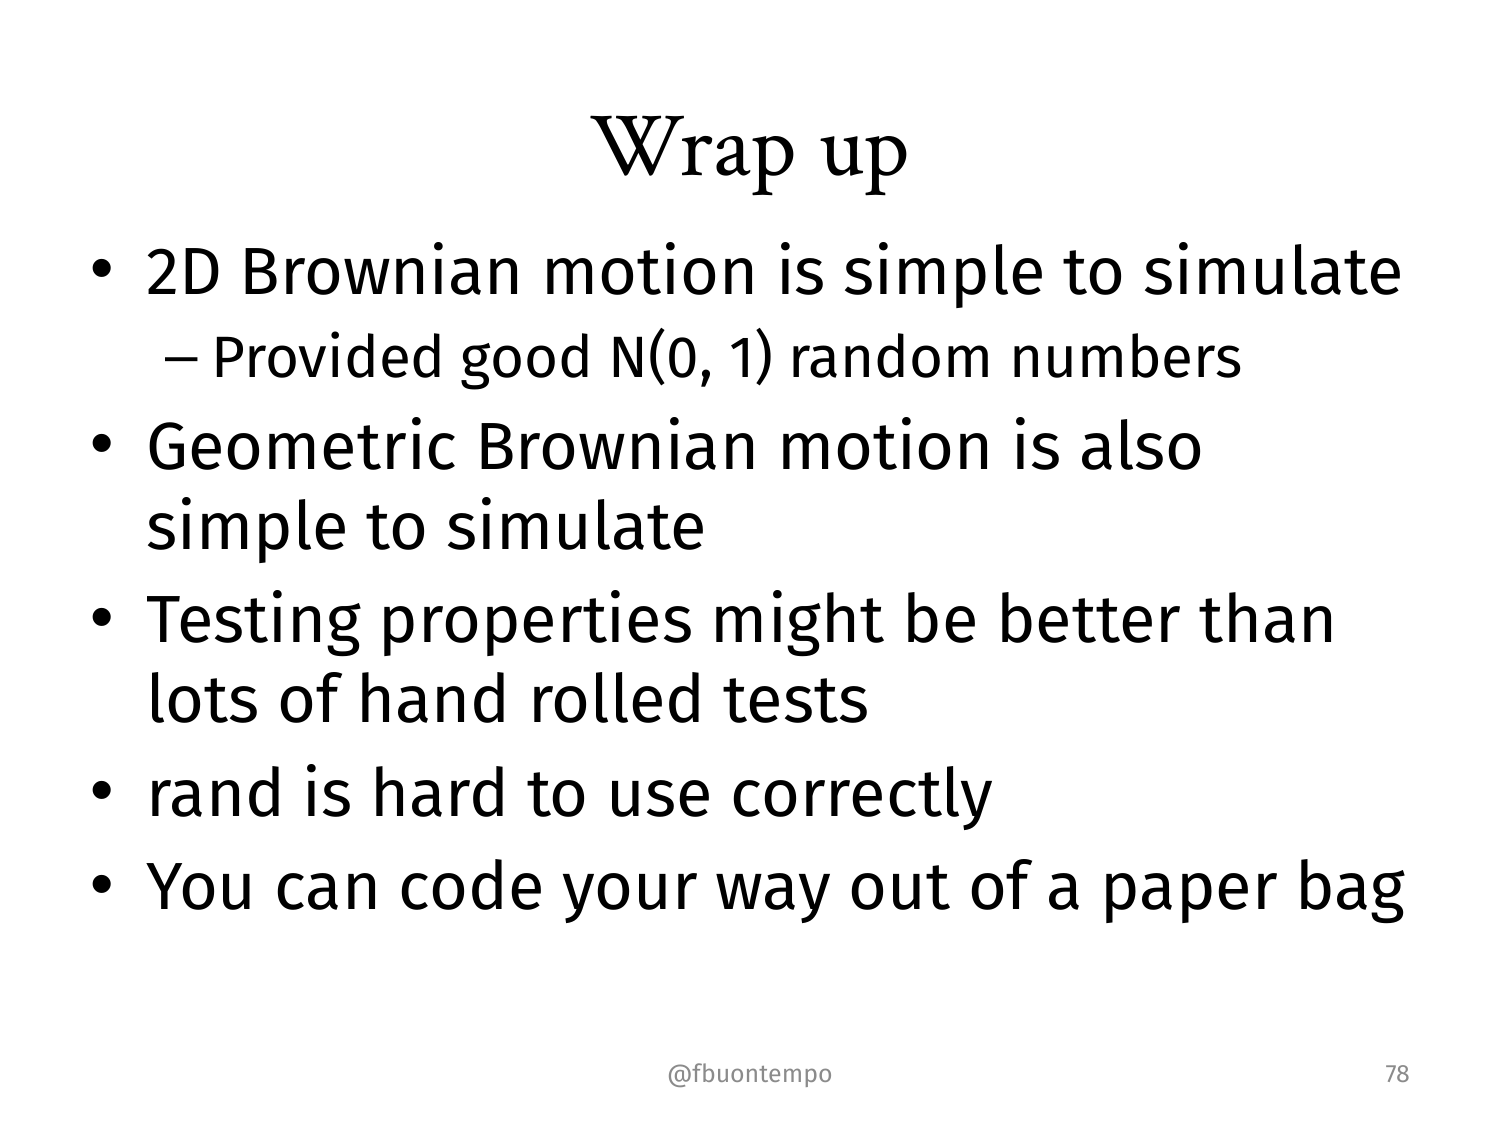

# Wrap up
2D Brownian motion is simple to simulate
Provided good N(0, 1) random numbers
Geometric Brownian motion is also simple to simulate
Testing properties might be better than lots of hand rolled tests
rand is hard to use correctly
You can code your way out of a paper bag
@fbuontempo
78